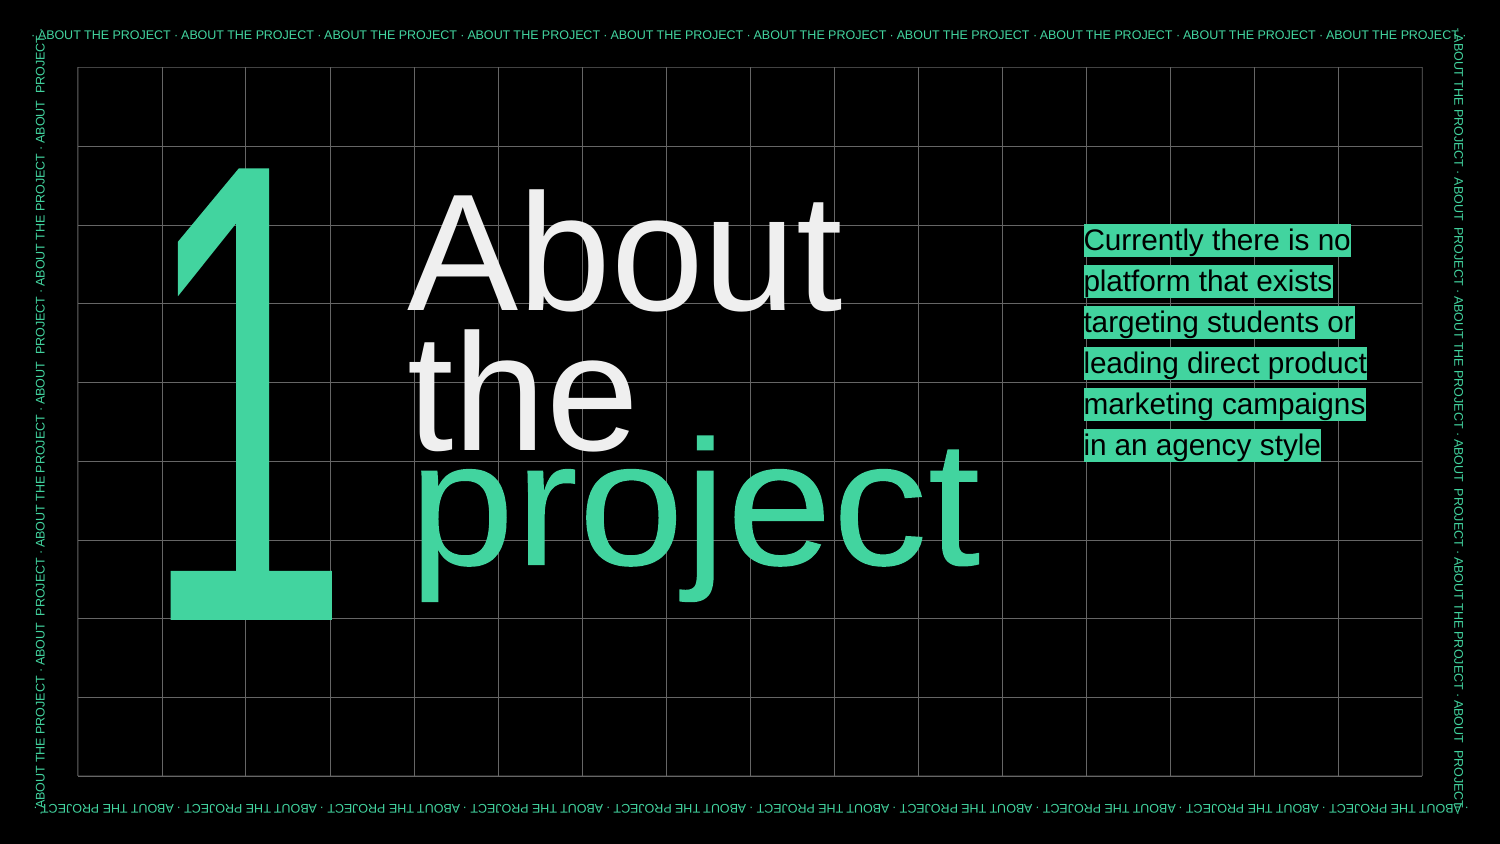

· ABOUT THE PROJECT · ABOUT THE PROJECT · ABOUT THE PROJECT · ABOUT THE PROJECT · ABOUT THE PROJECT · ABOUT THE PROJECT · ABOUT THE PROJECT · ABOUT THE PROJECT · ABOUT THE PROJECT · ABOUT THE PROJECT ·
· ABOUT THE PROJECT · ABOUT  PROJECT · ABOUT THE PROJECT · ABOUT  PROJECT · ABOUT THE PROJECT · ABOUT  PROJECT ·
· ABOUT THE PROJECT · ABOUT  PROJECT · ABOUT THE PROJECT · ABOUT  PROJECT · ABOUT THE PROJECT · ABOUT  PROJECT ·
· ABOUT THE PROJECT · ABOUT THE PROJECT · ABOUT THE PROJECT · ABOUT THE PROJECT · ABOUT THE PROJECT · ABOUT THE PROJECT · ABOUT THE PROJECT · ABOUT THE PROJECT · ABOUT THE PROJECT · ABOUT THE PROJECT ·
# About the
1
Currently there is no platform that exists targeting students or leading direct product marketing campaigns in an agency style
project